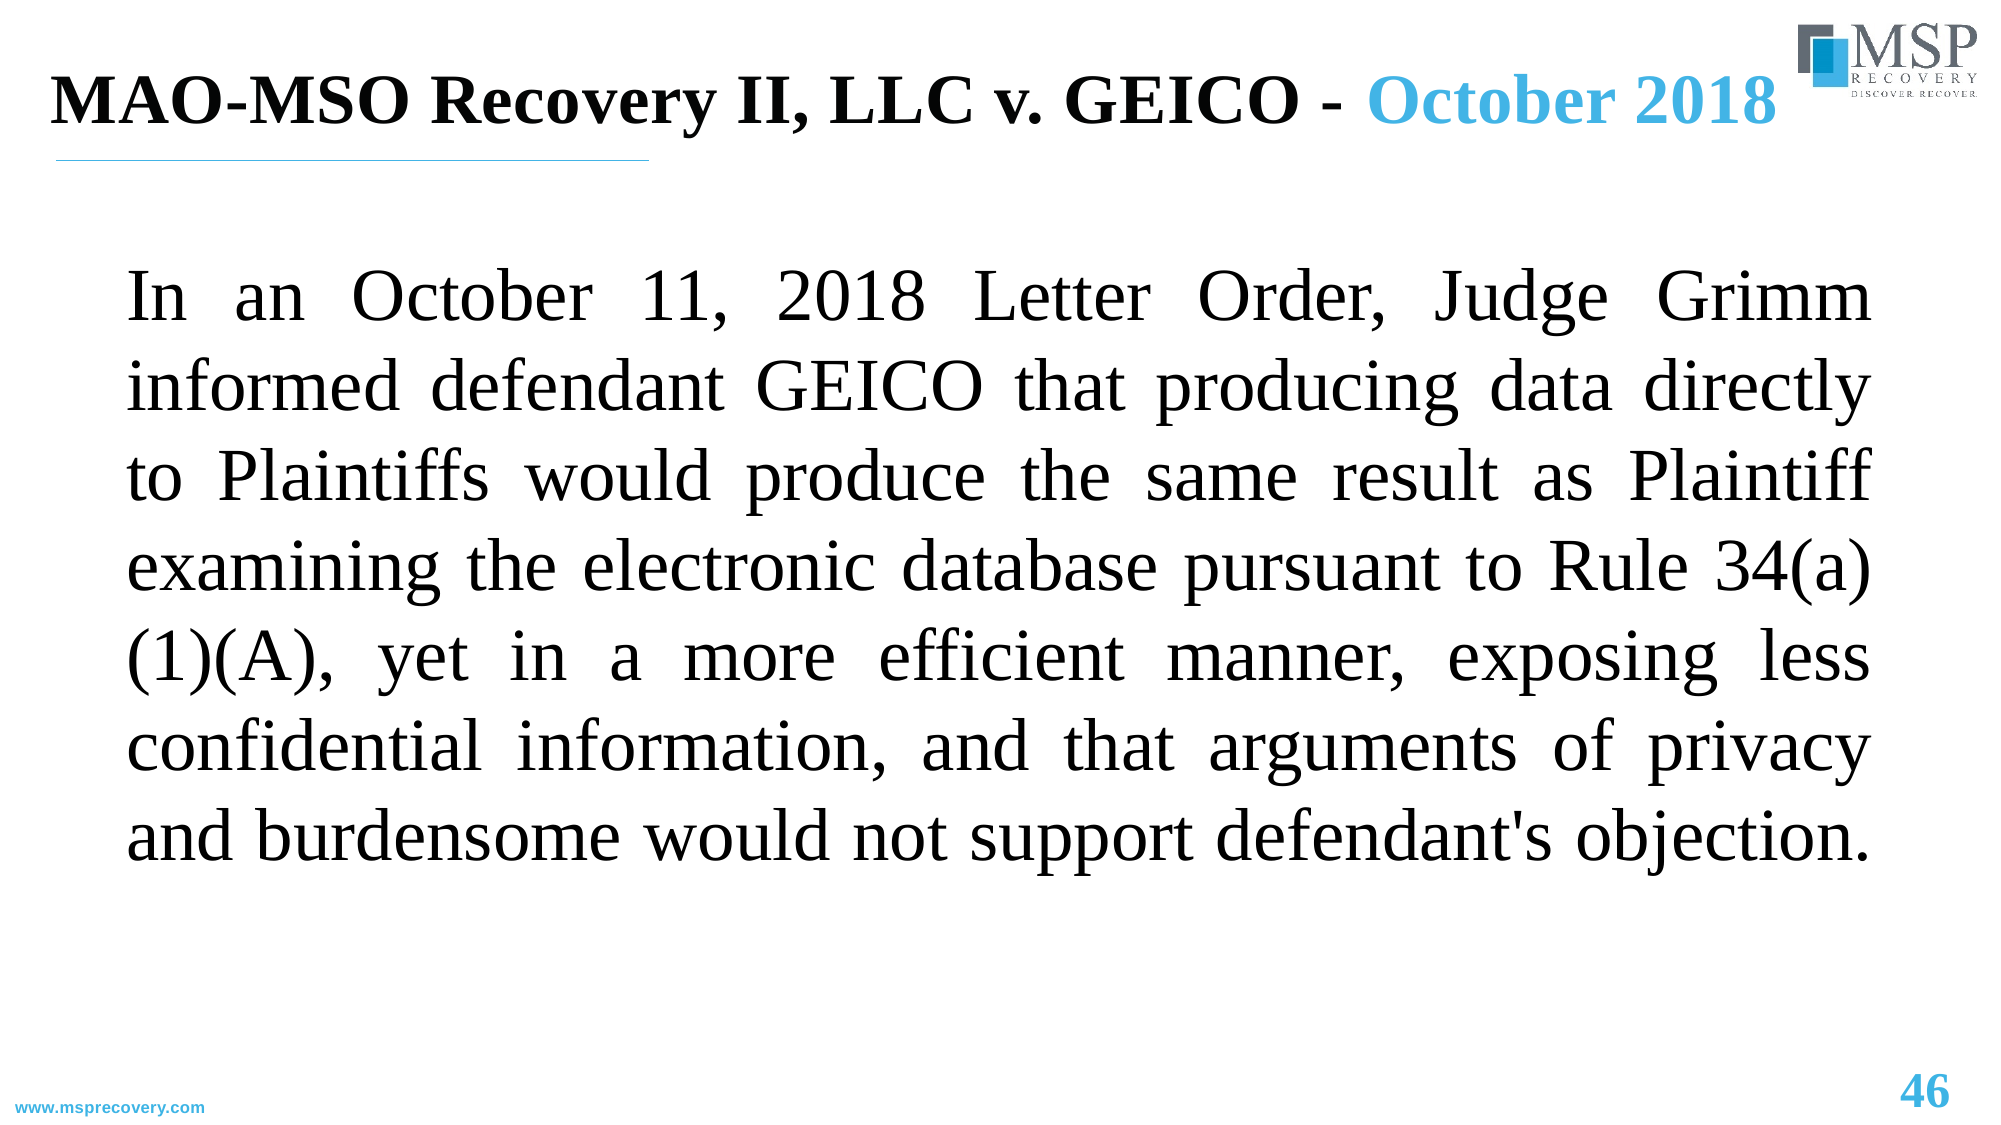

MAO-MSO Recovery II, LLC v. GEICO - October 2018
In an October 11, 2018 Letter Order, Judge Grimm informed defendant GEICO that producing data directly to Plaintiffs would produce the same result as Plaintiff examining the electronic database pursuant to Rule 34(a)(1)(A), yet in a more efficient manner, exposing less confidential information, and that arguments of privacy and burdensome would not support defendant's objection.